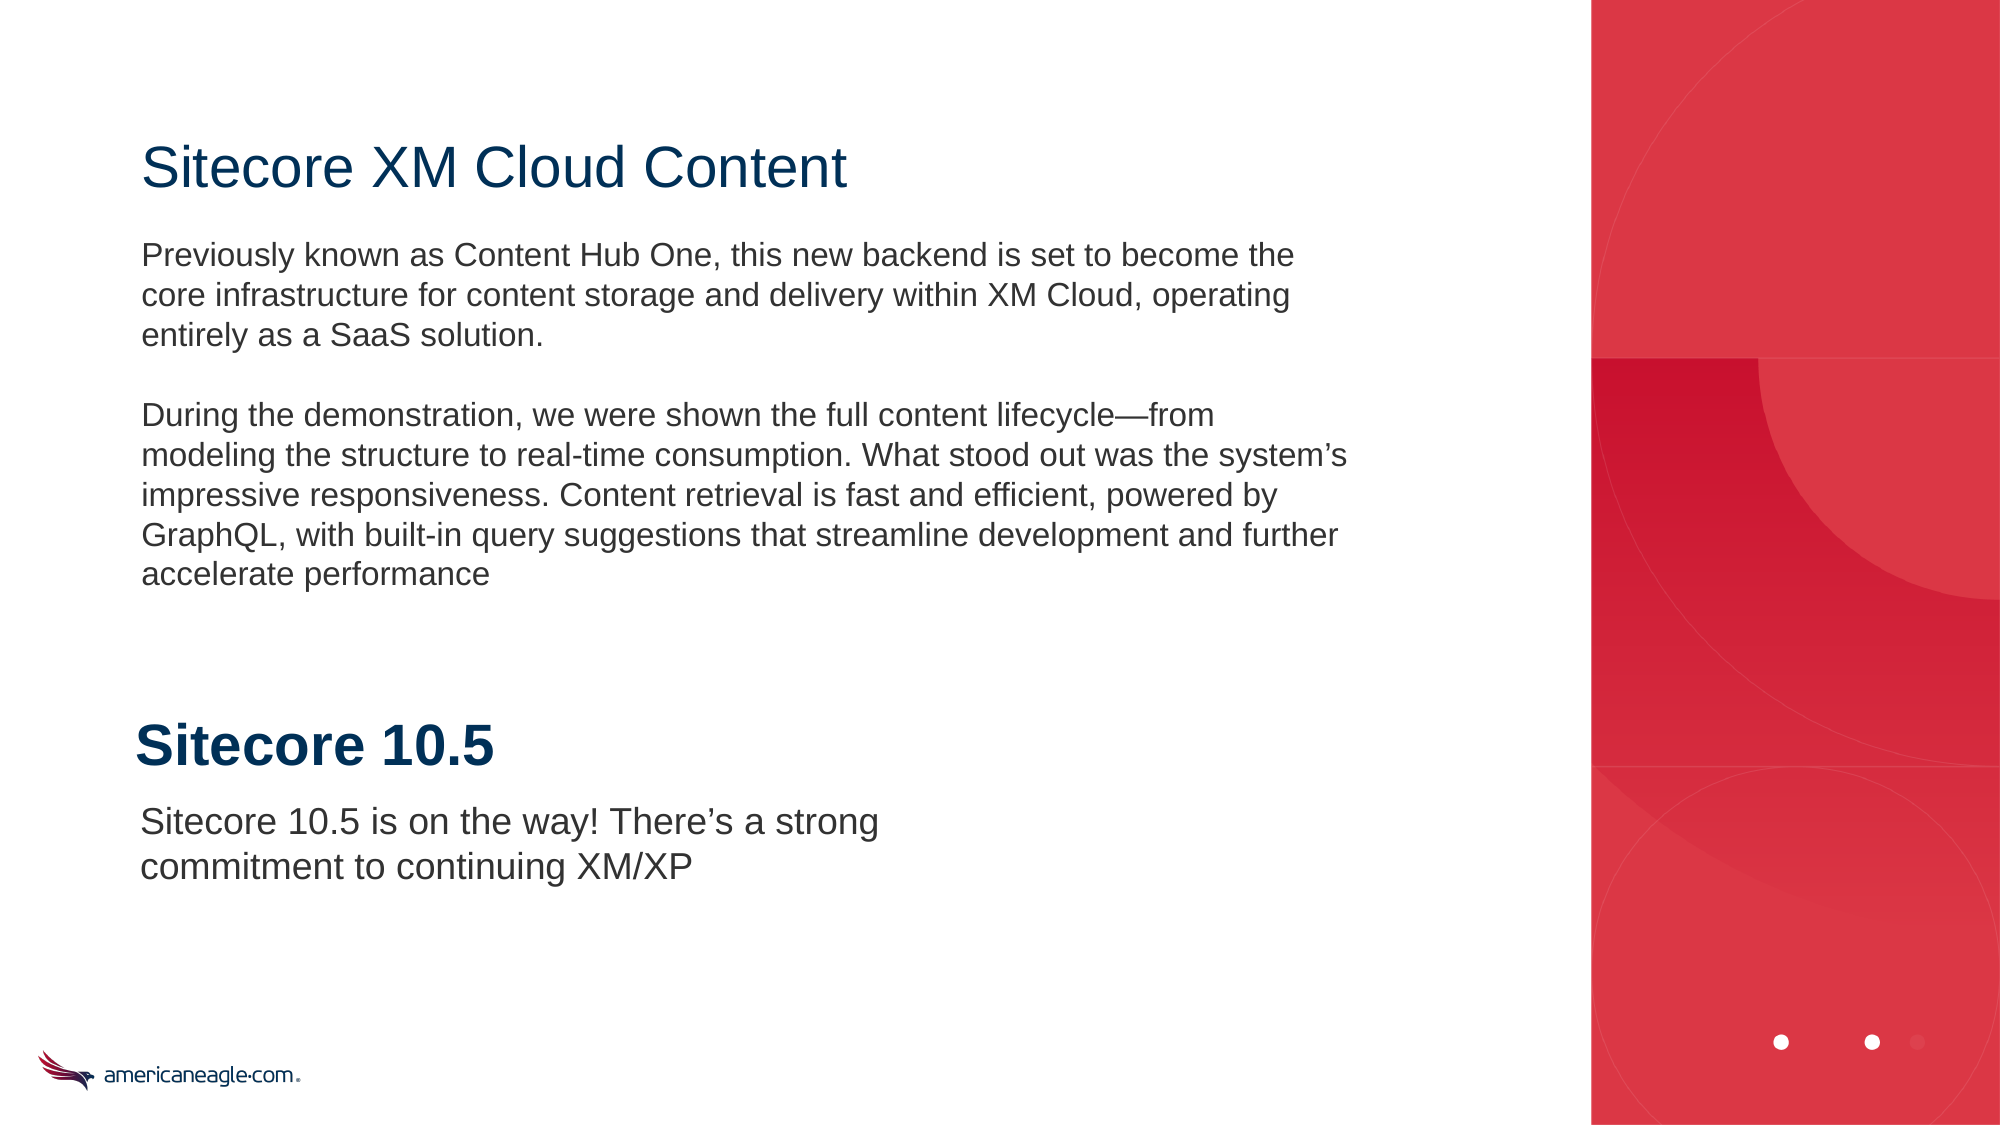

# Sitecore XM Cloud Content
Previously known as Content Hub One, this new backend is set to become the core infrastructure for content storage and delivery within XM Cloud, operating entirely as a SaaS solution.

During the demonstration, we were shown the full content lifecycle—from modeling the structure to real-time consumption. What stood out was the system’s impressive responsiveness. Content retrieval is fast and efficient, powered by GraphQL, with built-in query suggestions that streamline development and further accelerate performance

Sitecore 10.5
Sitecore 10.5 is on the way! There’s a strong commitment to continuing XM/XP